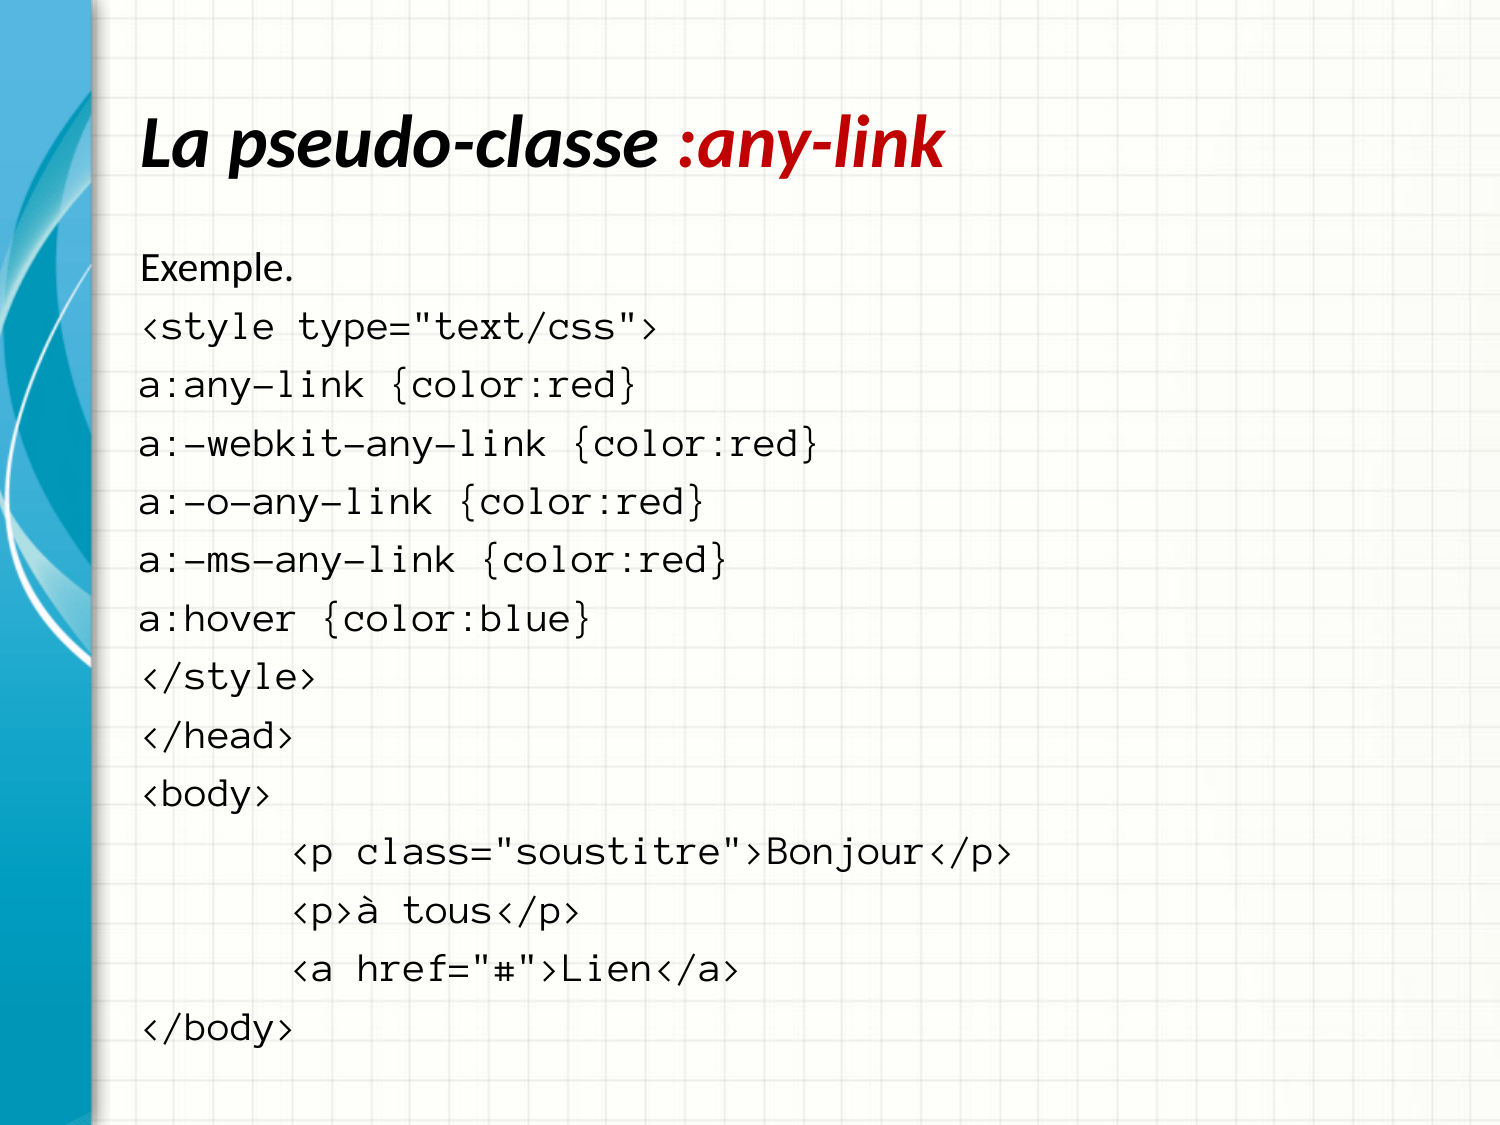

# La pseudo-classe :any-link
Exemple.
<style type="text/css">
a:any-link {color:red}
a:-webkit-any-link {color:red}
a:-o-any-link {color:red}
a:-ms-any-link {color:red}
a:hover {color:blue}
</style>
</head>
<body>
	<p class="soustitre">Bonjour</p>
	<p>à tous</p>
	<a href="#">Lien</a>
</body>